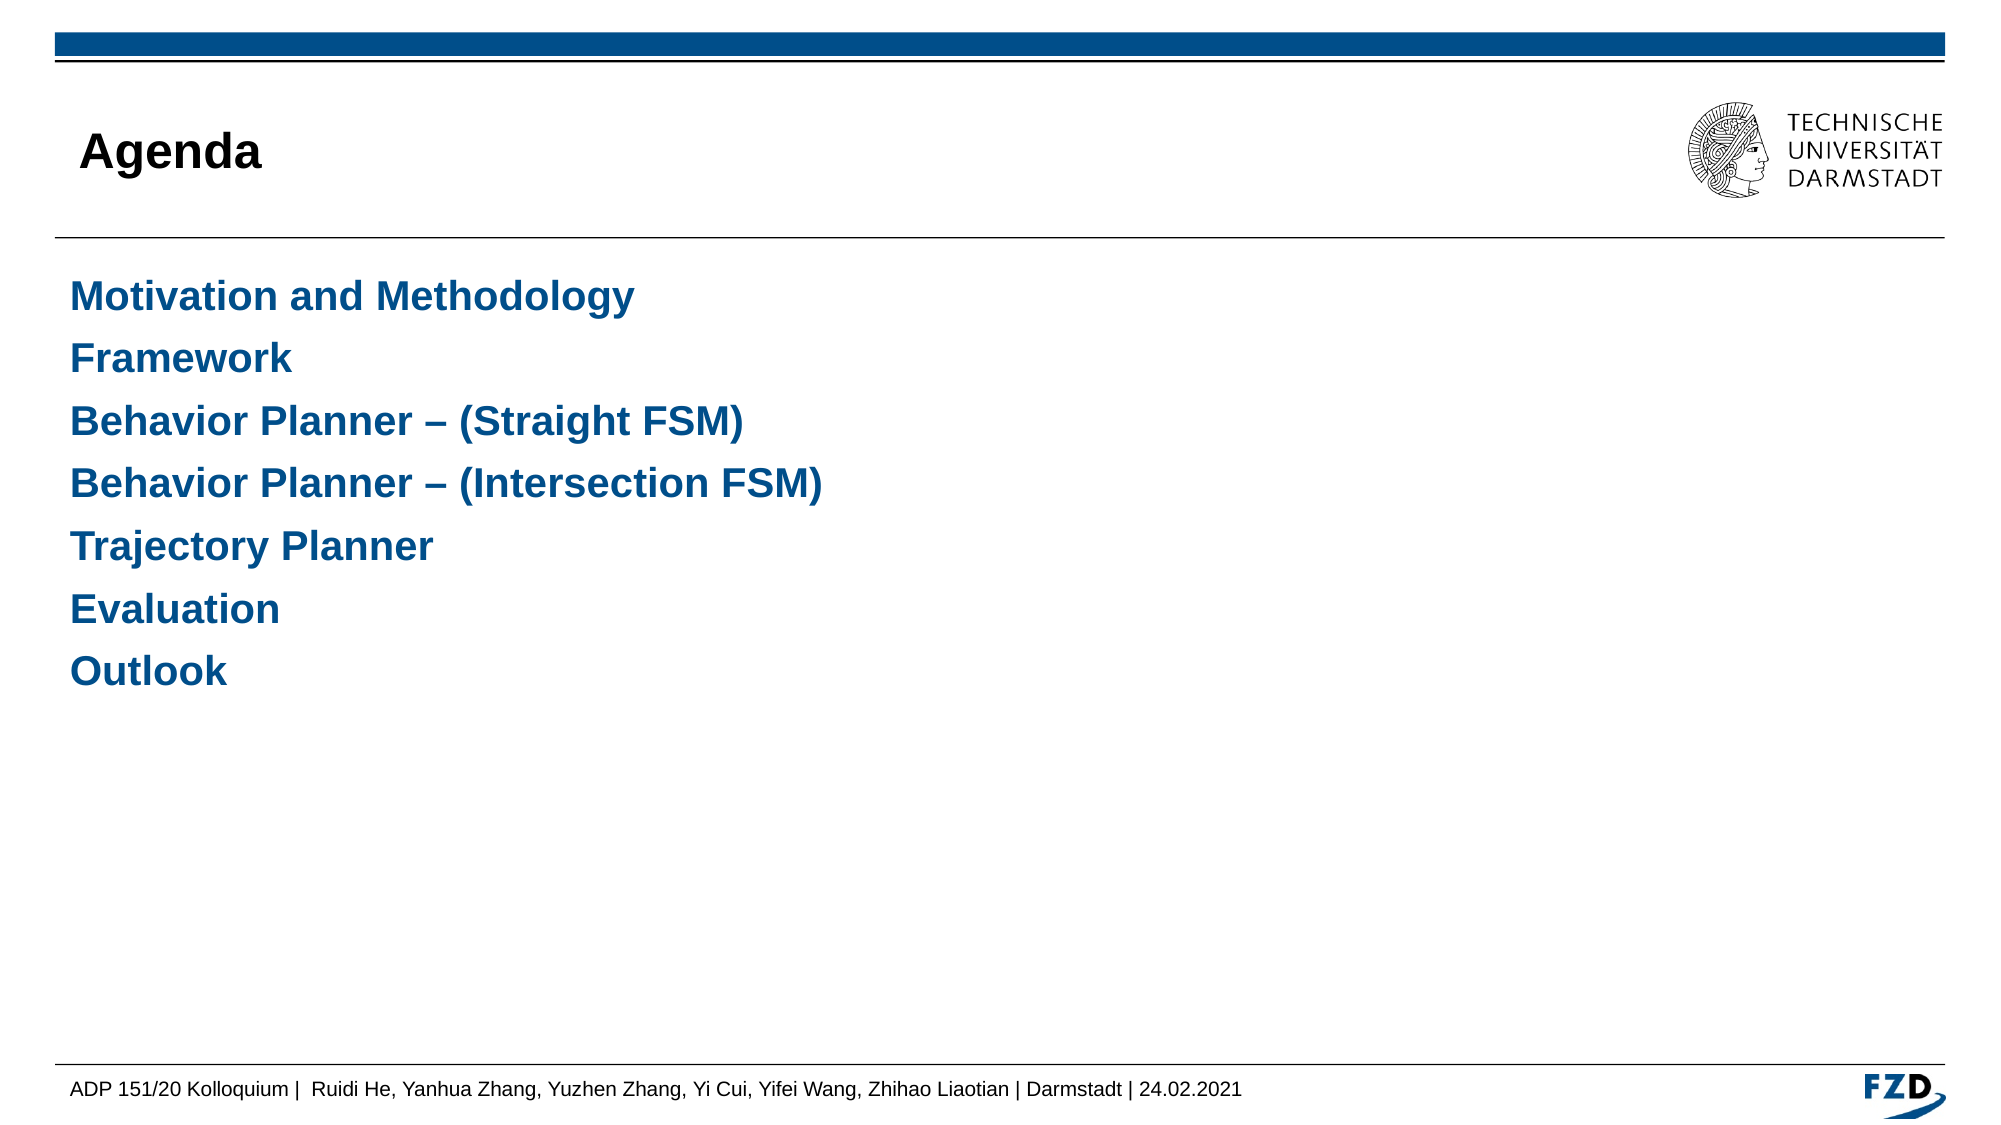

# Agenda
Motivation and Methodology
Framework
Behavior Planner – (Straight FSM)
Behavior Planner – (Intersection FSM)
Trajectory Planner
Evaluation
Outlook